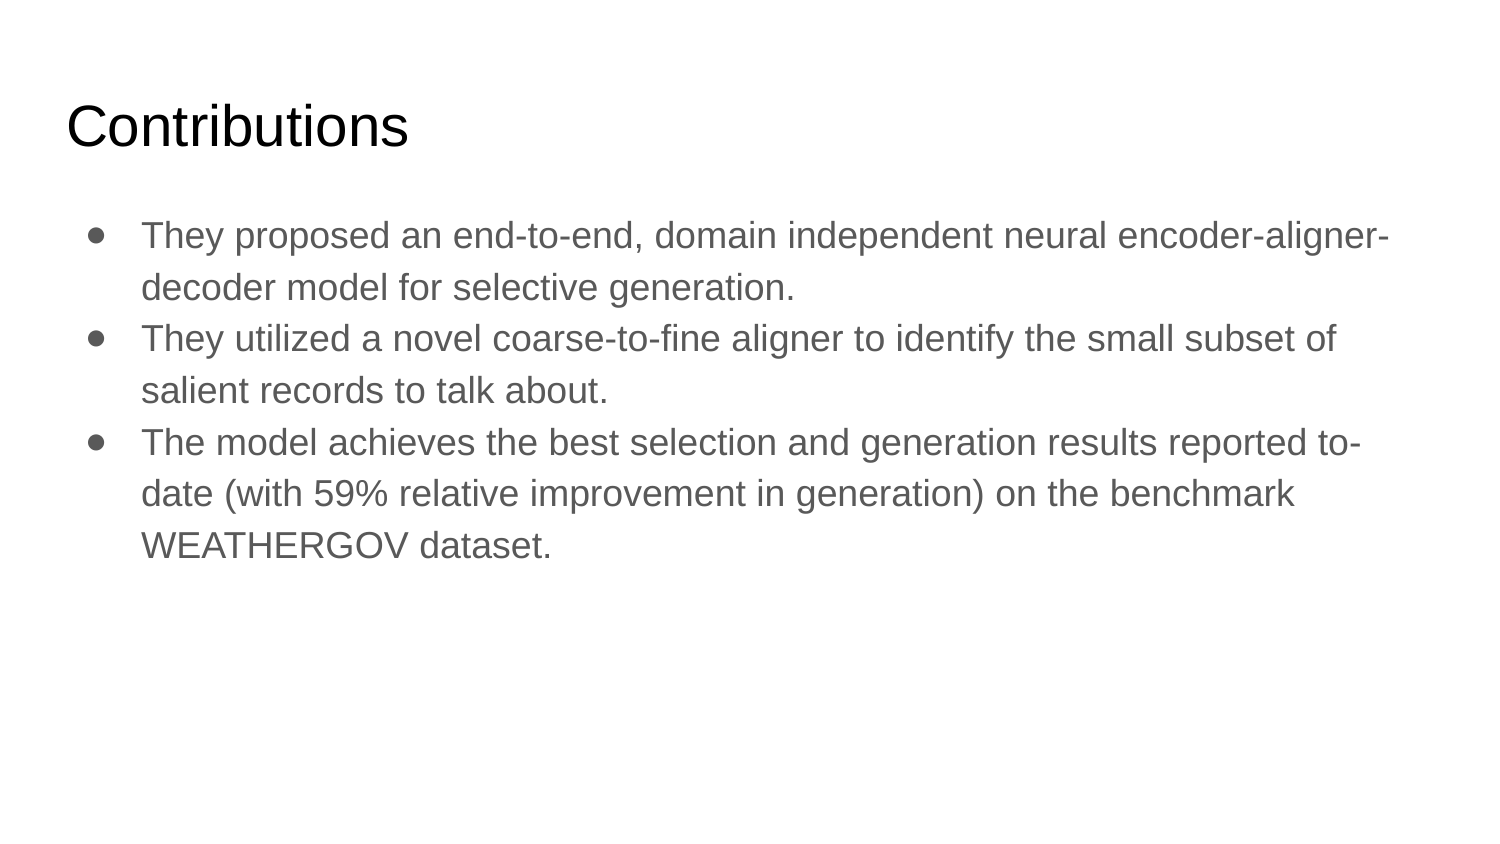

# Contributions
They proposed an end-to-end, domain independent neural encoder-aligner-decoder model for selective generation.
They utilized a novel coarse-to-ﬁne aligner to identify the small subset of salient records to talk about.
The model achieves the best selection and generation results reported to-date (with 59% relative improvement in generation) on the benchmark WEATHERGOV dataset.